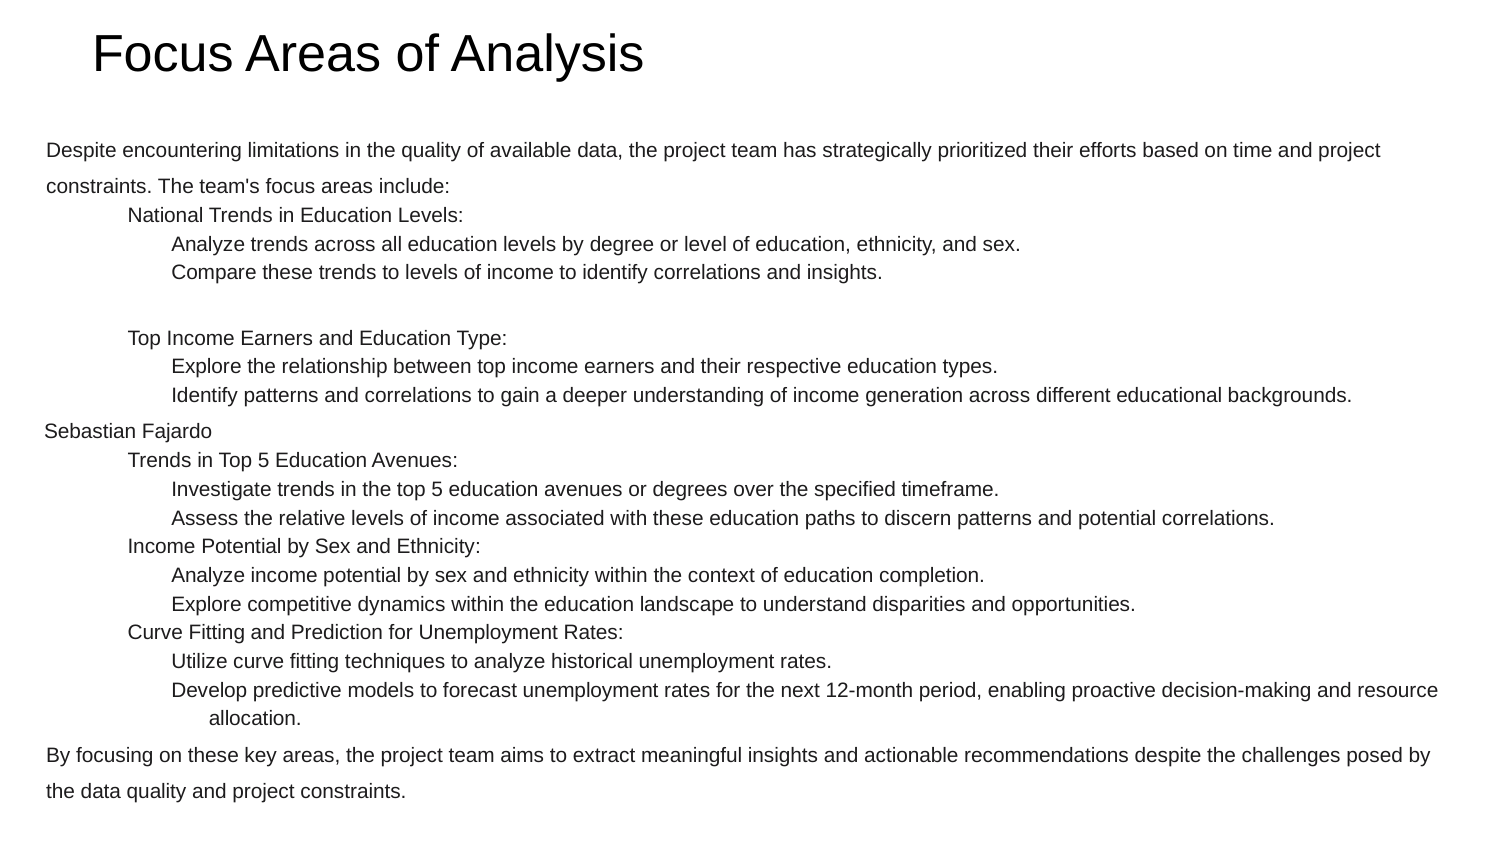

# Focus Areas of Analysis
Despite encountering limitations in the quality of available data, the project team has strategically prioritized their efforts based on time and project constraints. The team's focus areas include:
National Trends in Education Levels:
Analyze trends across all education levels by degree or level of education, ethnicity, and sex.
Compare these trends to levels of income to identify correlations and insights.

Top Income Earners and Education Type:
Explore the relationship between top income earners and their respective education types.
Identify patterns and correlations to gain a deeper understanding of income generation across different educational backgrounds.
Sebastian Fajardo
Trends in Top 5 Education Avenues:
Investigate trends in the top 5 education avenues or degrees over the specified timeframe.
Assess the relative levels of income associated with these education paths to discern patterns and potential correlations.
Income Potential by Sex and Ethnicity:
Analyze income potential by sex and ethnicity within the context of education completion.
Explore competitive dynamics within the education landscape to understand disparities and opportunities.
Curve Fitting and Prediction for Unemployment Rates:
Utilize curve fitting techniques to analyze historical unemployment rates.
Develop predictive models to forecast unemployment rates for the next 12-month period, enabling proactive decision-making and resource allocation.
By focusing on these key areas, the project team aims to extract meaningful insights and actionable recommendations despite the challenges posed by the data quality and project constraints.